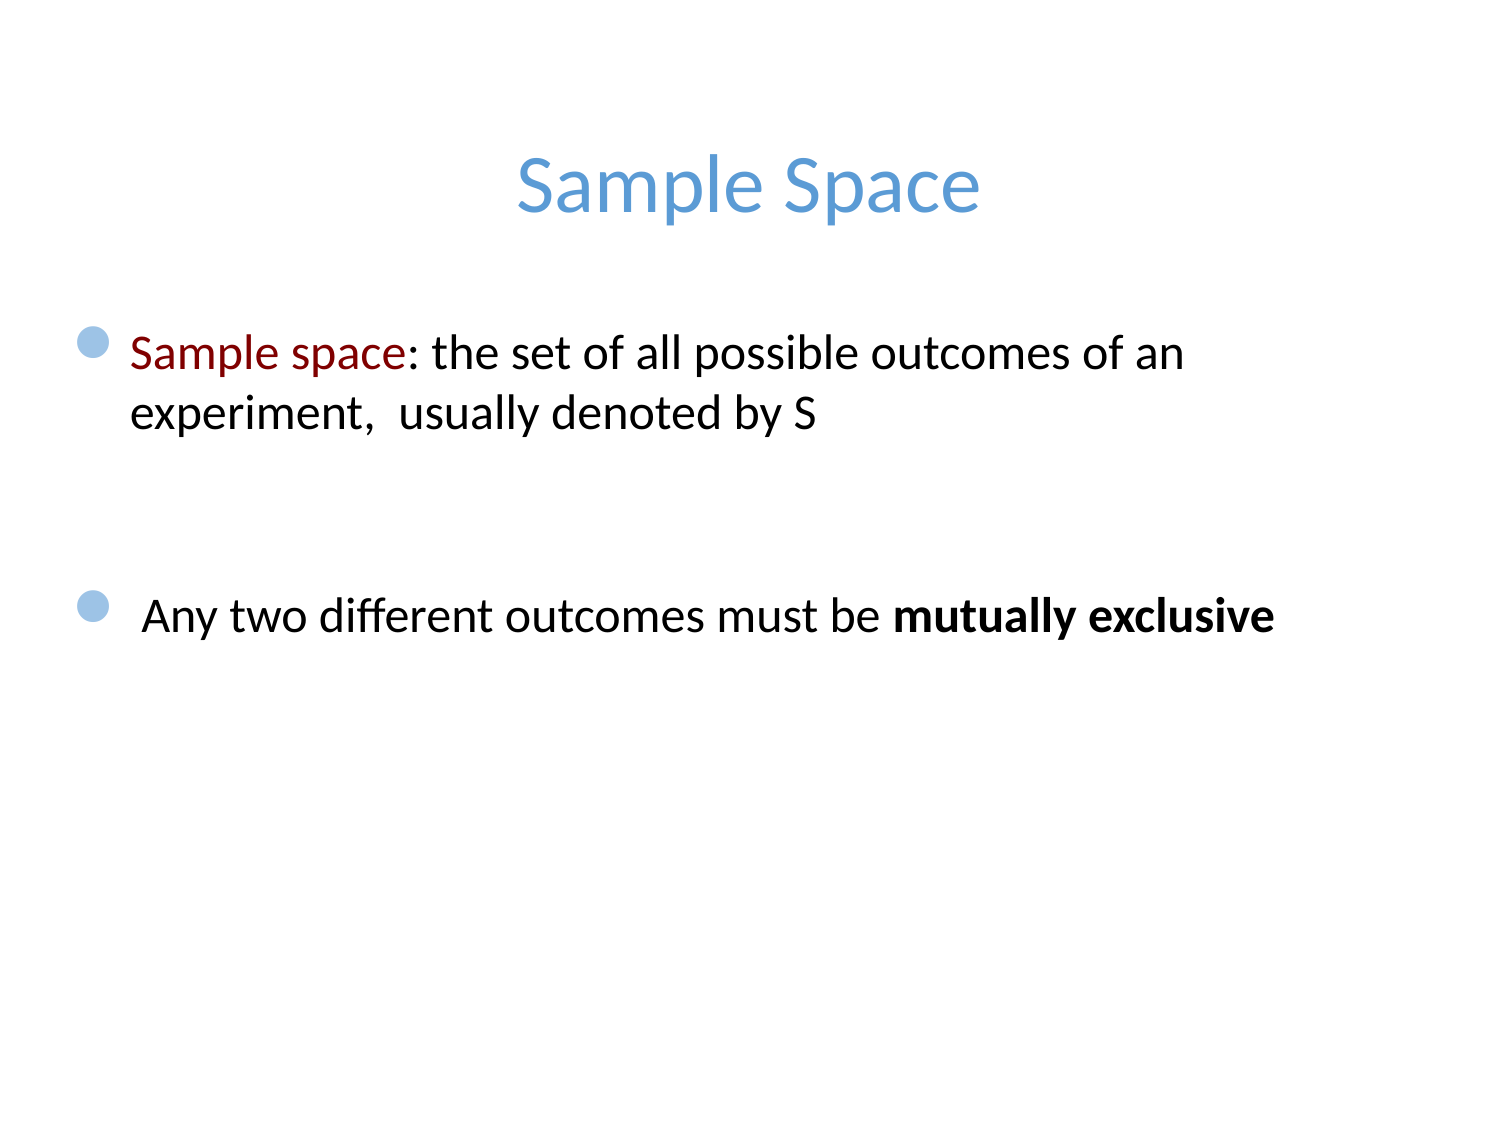

# Sample Space
Sample space: the set of all possible outcomes of an experiment,  usually denoted by S

 Any two different outcomes must be mutually exclusive